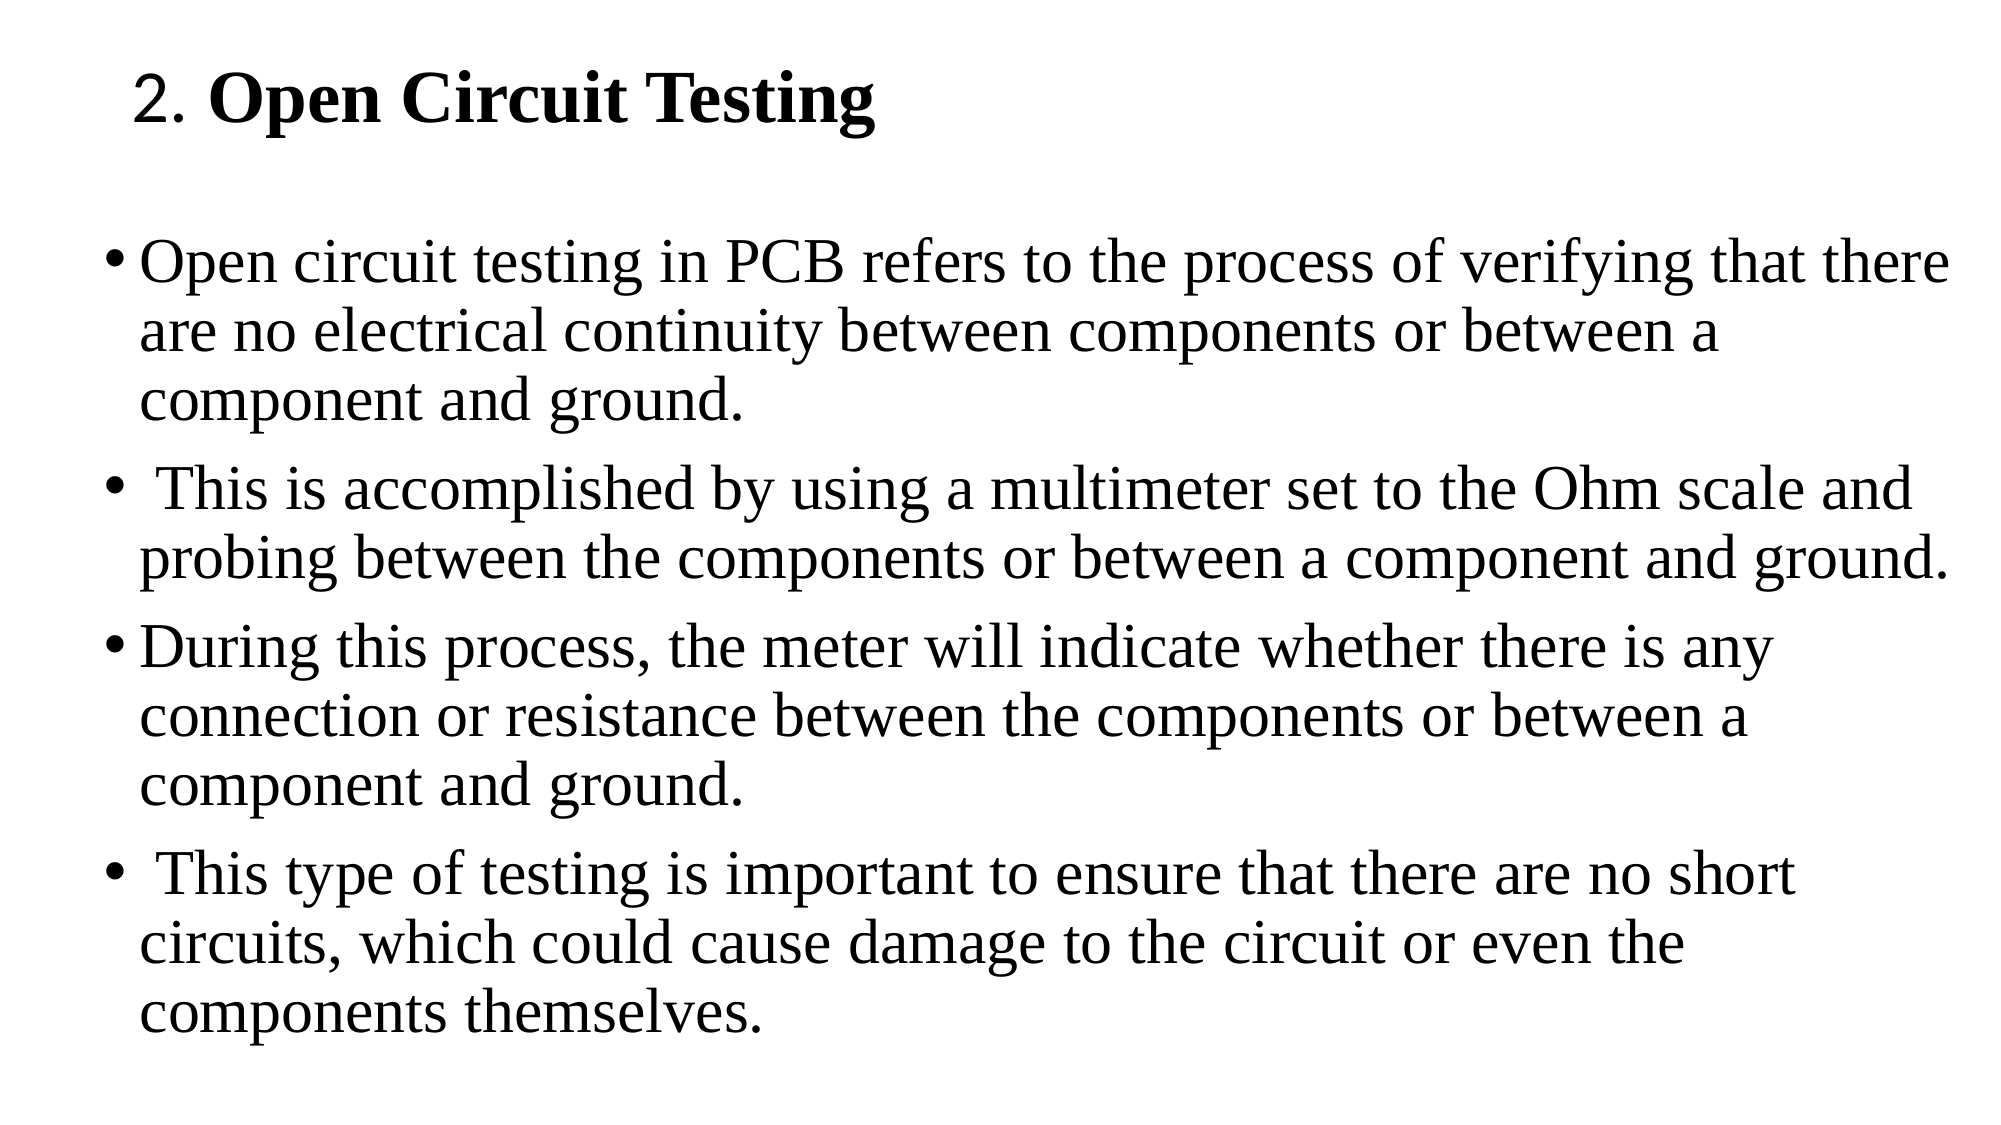

# 2. Open Circuit Testing
Open circuit testing in PCB refers to the process of verifying that there are no electrical continuity between components or between a component and ground.
 This is accomplished by using a multimeter set to the Ohm scale and probing between the components or between a component and ground.
During this process, the meter will indicate whether there is any connection or resistance between the components or between a component and ground.
 This type of testing is important to ensure that there are no short circuits, which could cause damage to the circuit or even the components themselves.